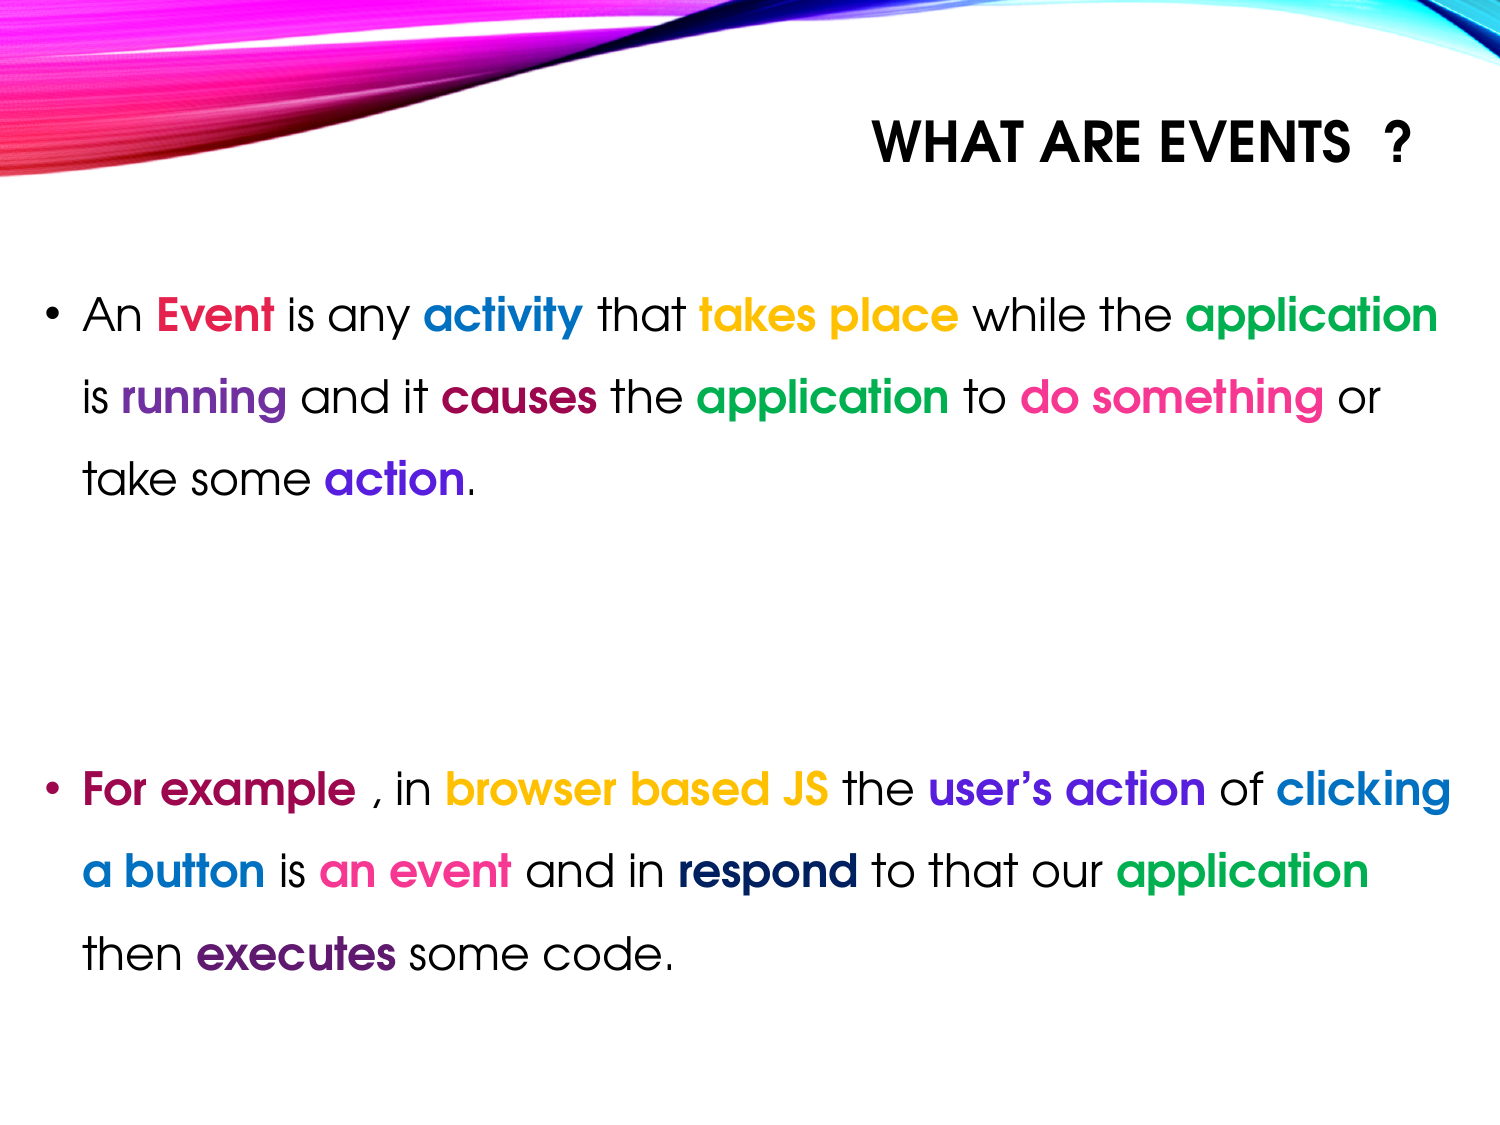

# What are events  ?
An Event is any activity that takes place while the application is running and it causes the application to do something or take some action.

For example , in browser based JS the user’s action of clicking a button is an event and in respond to that our application then executes some code.